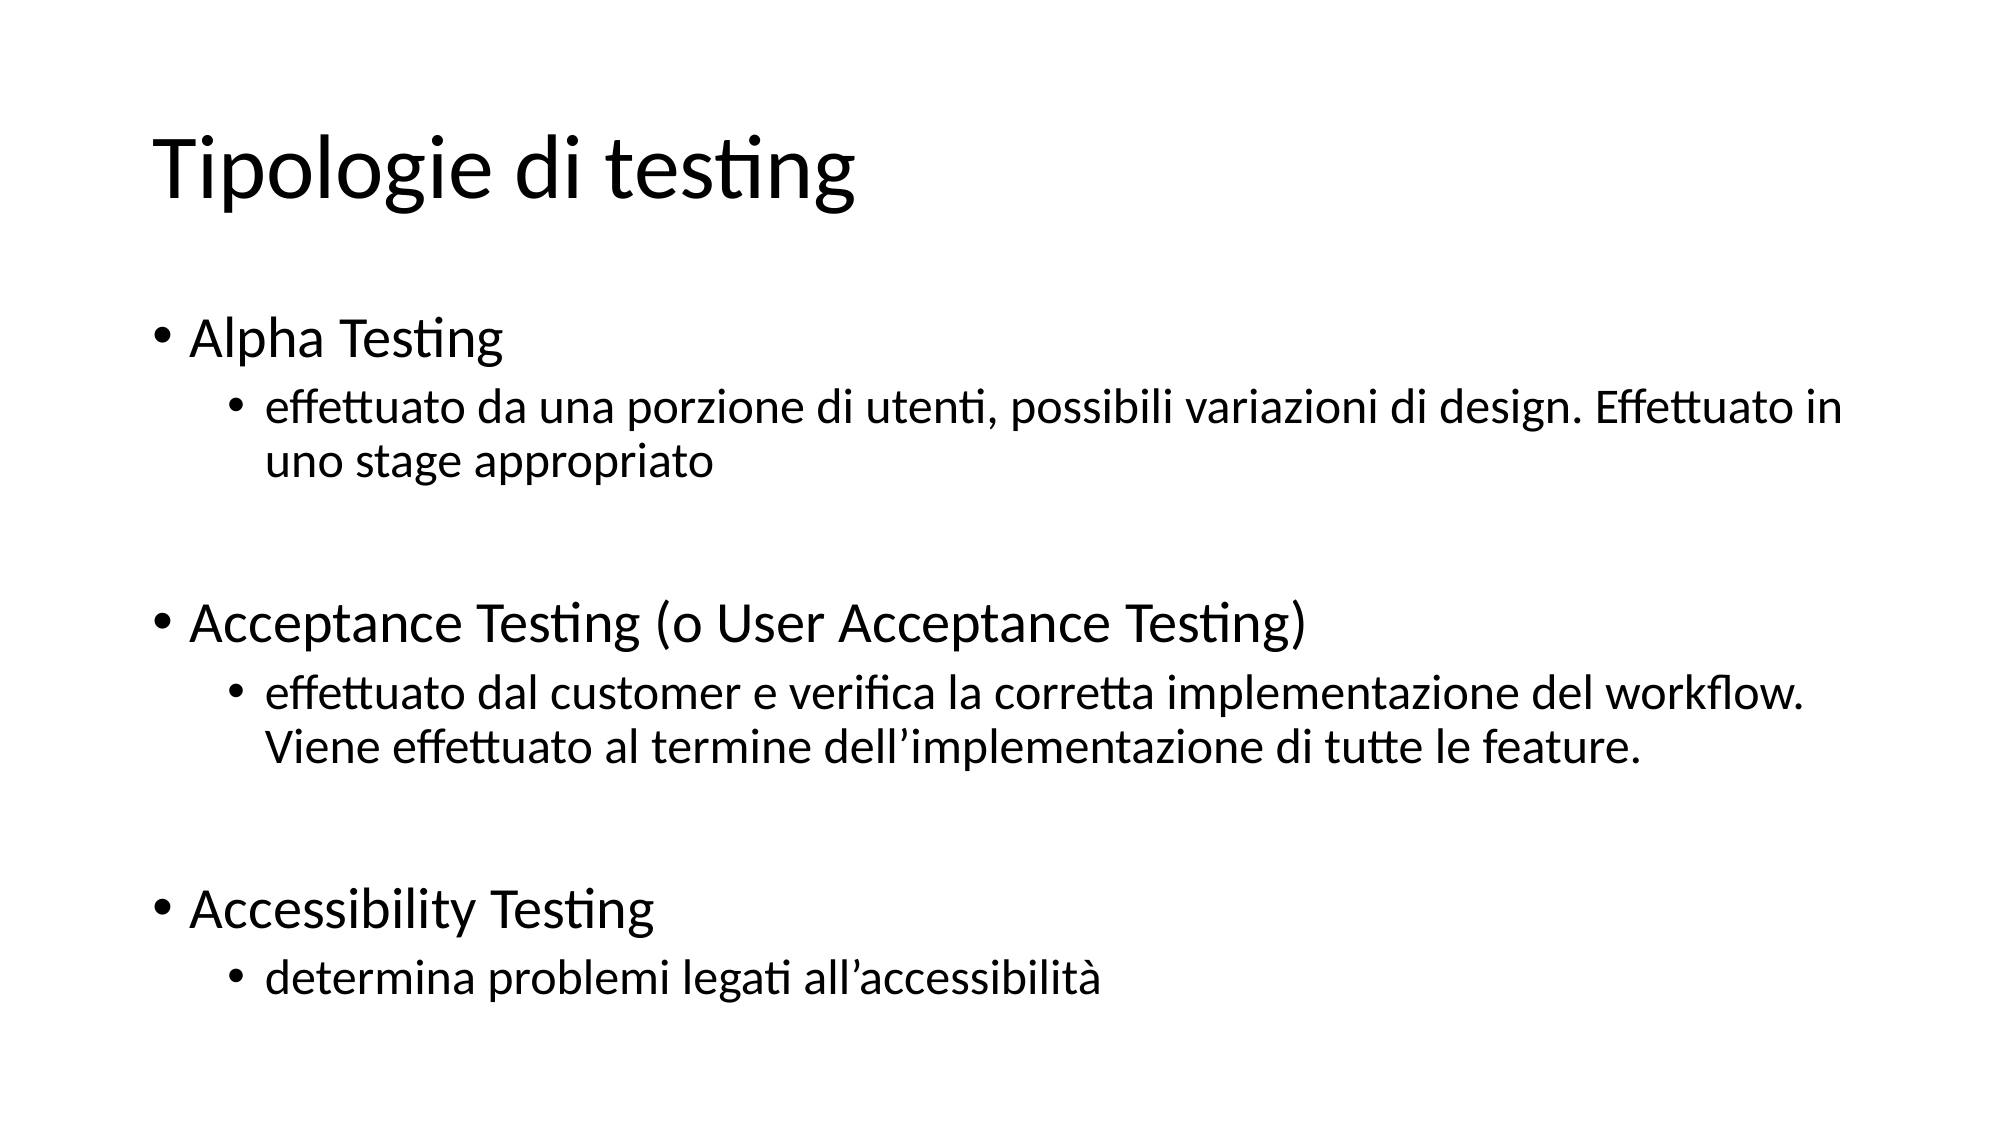

# Tipologie di testing
Alpha Testing
effettuato da una porzione di utenti, possibili variazioni di design. Effettuato in uno stage appropriato

Acceptance Testing (o User Acceptance Testing)
effettuato dal customer e verifica la corretta implementazione del workflow. Viene effettuato al termine dell’implementazione di tutte le feature.

Accessibility Testing
determina problemi legati all’accessibilità